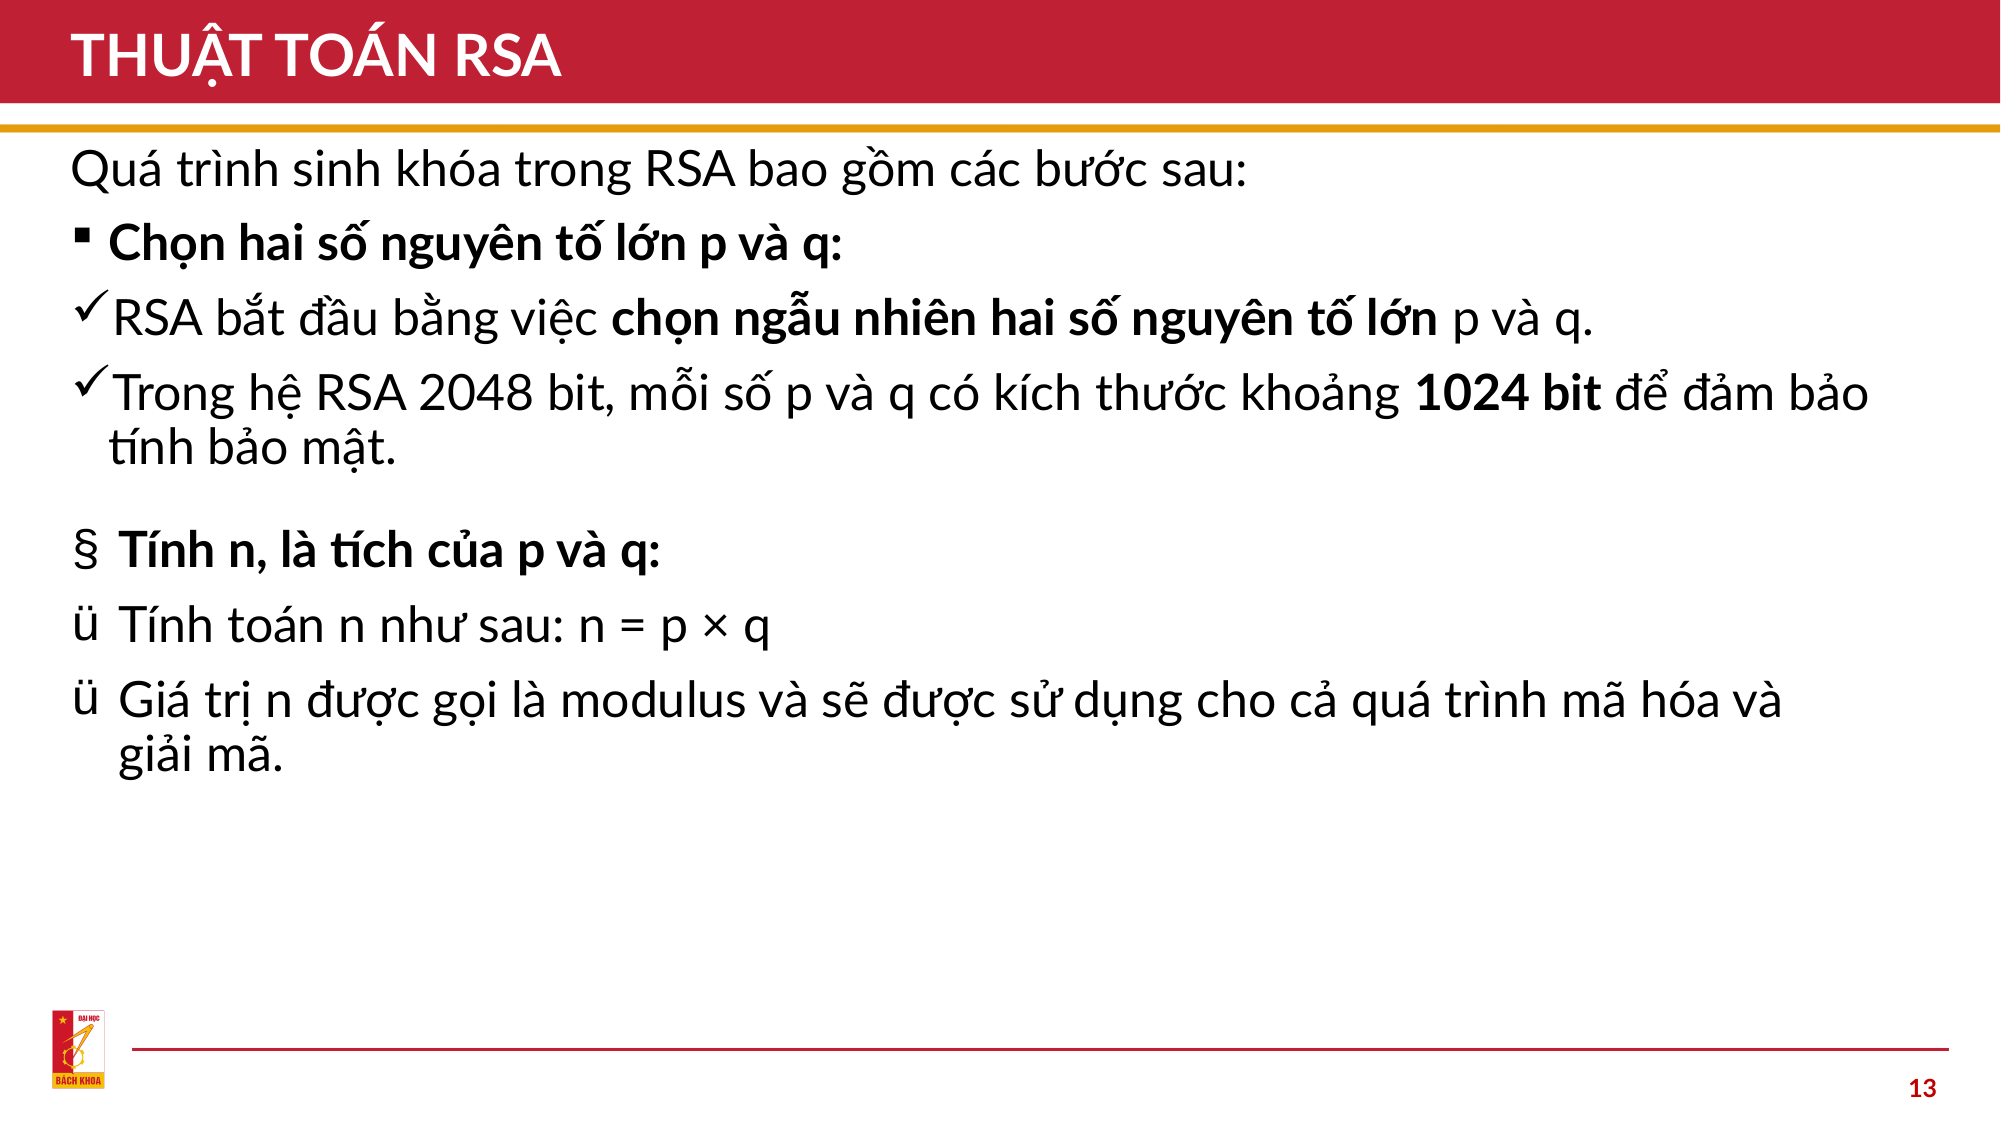

# THUẬT TOÁN RSA
Quá trình sinh khóa trong RSA bao gồm các bước sau:
Chọn hai số nguyên tố lớn p và q:
RSA bắt đầu bằng việc chọn ngẫu nhiên hai số nguyên tố lớn p và q.
Trong hệ RSA 2048 bit, mỗi số p và q có kích thước khoảng 1024 bit để đảm bảo tính bảo mật.

Tính n, là tích của p và q:
Tính toán n như sau: n = p × q
Giá trị n được gọi là modulus và sẽ được sử dụng cho cả quá trình mã hóa và giải mã.

13